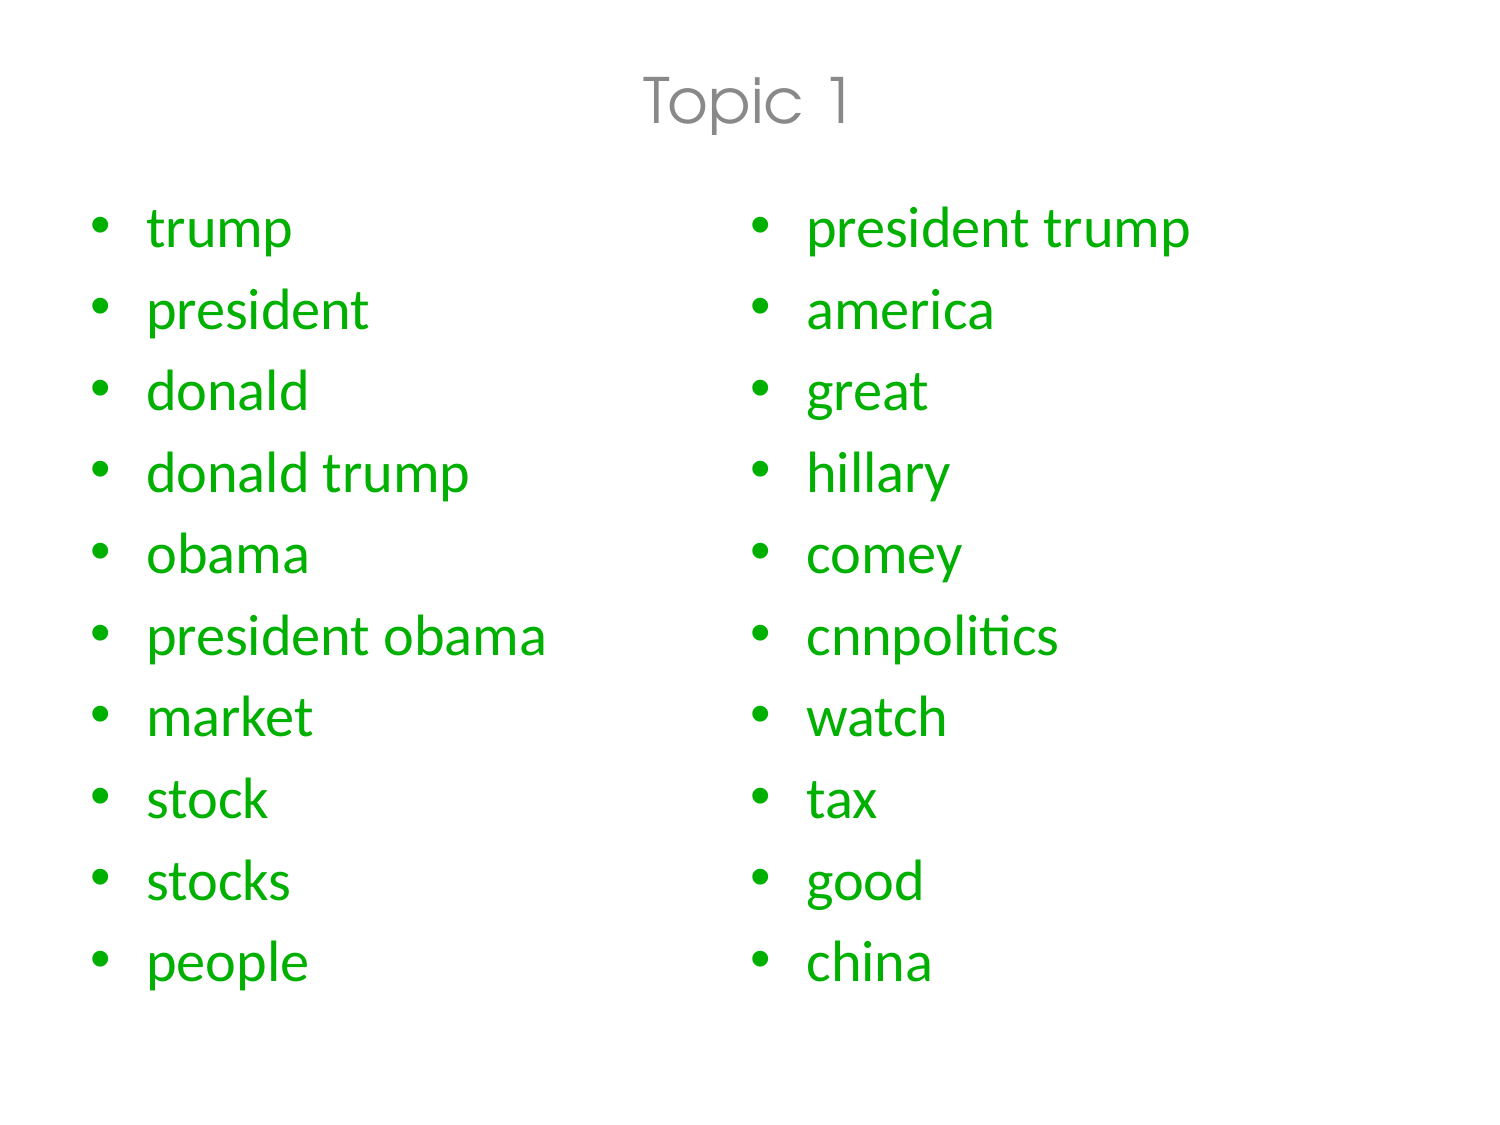

# Topic 1
trump
president
donald
donald trump
obama
president obama
market
stock
stocks
people
president trump
america
great
hillary
comey
cnnpolitics
watch
tax
good
china